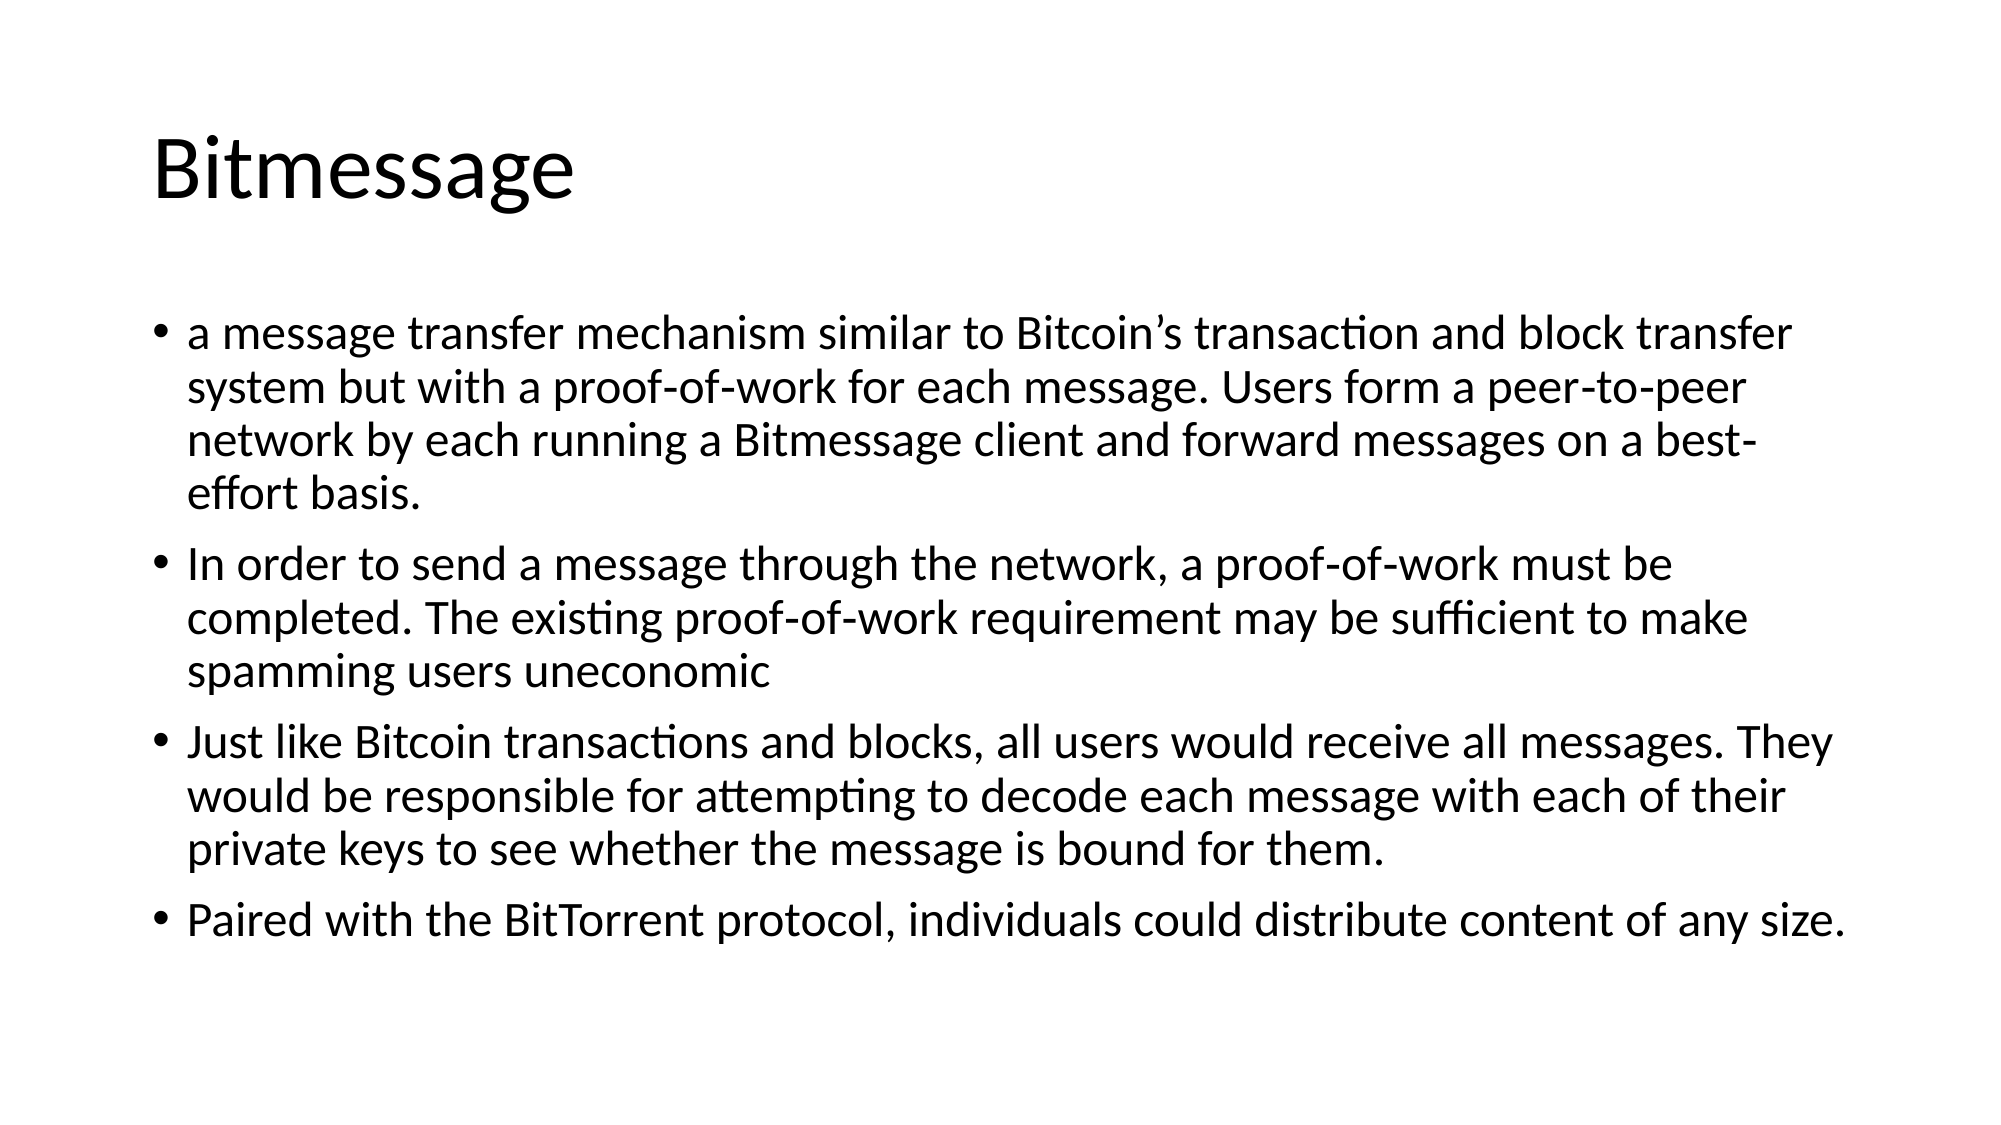

# Bitmessage
a message transfer mechanism similar to Bitcoin’s transaction and block transfer system but with a proof‐of‐work for each message. Users form a peer‐to‐peer network by each running a Bitmessage client and forward messages on a best‐effort basis.
In order to send a message through the network, a proof‐of‐work must be completed. The existing proof‐of‐work requirement may be sufficient to make spamming users uneconomic
Just like Bitcoin transactions and blocks, all users would receive all messages. They would be responsible for attempting to decode each message with each of their private keys to see whether the message is bound for them.
Paired with the BitTorrent protocol, individuals could distribute content of any size.